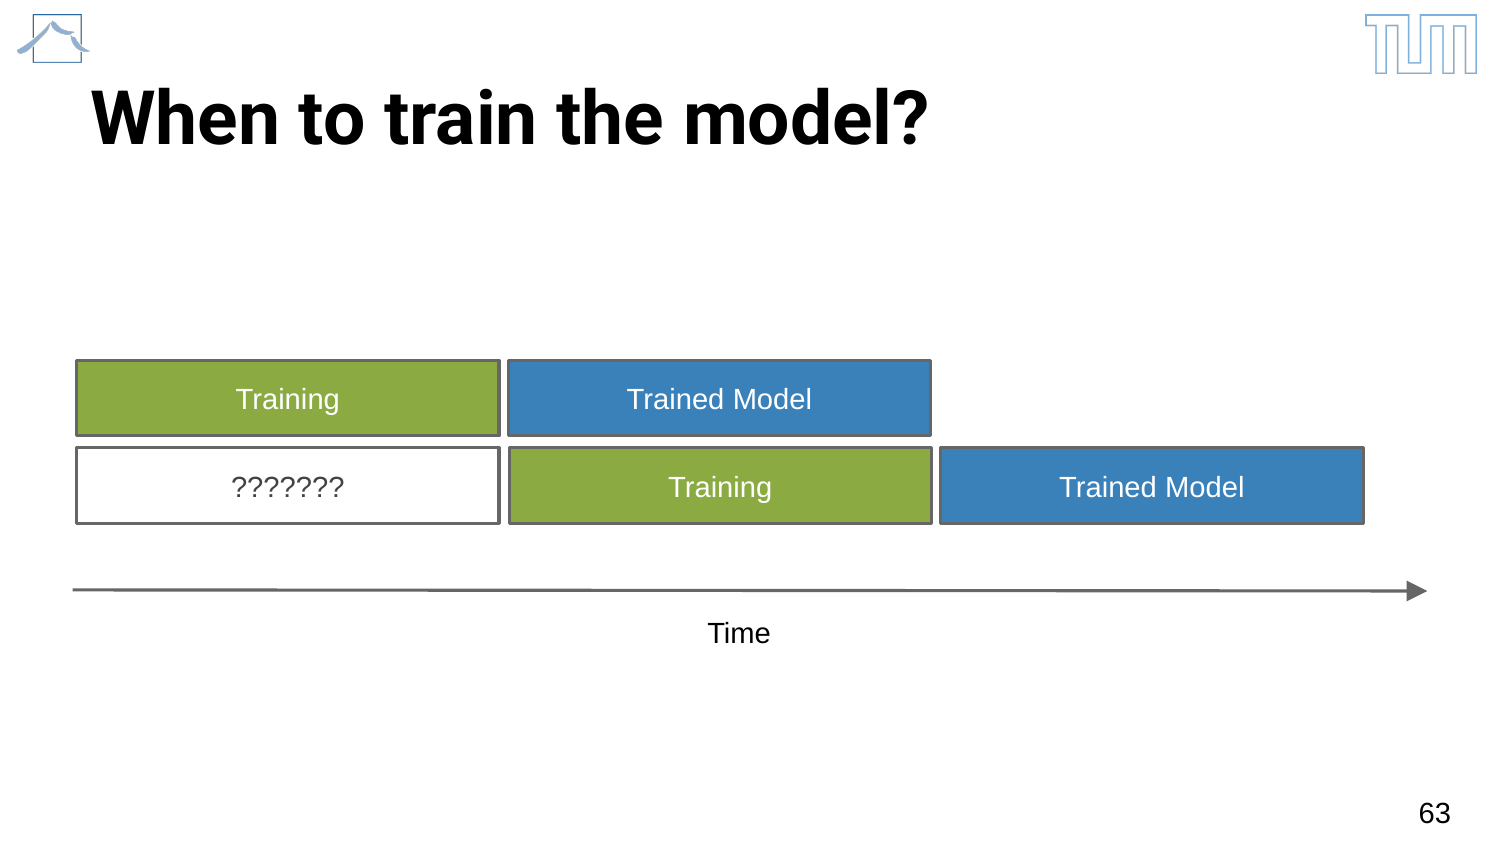

# When to train the model?
Training
Trained Model
???????
Training
Trained Model
Time
63